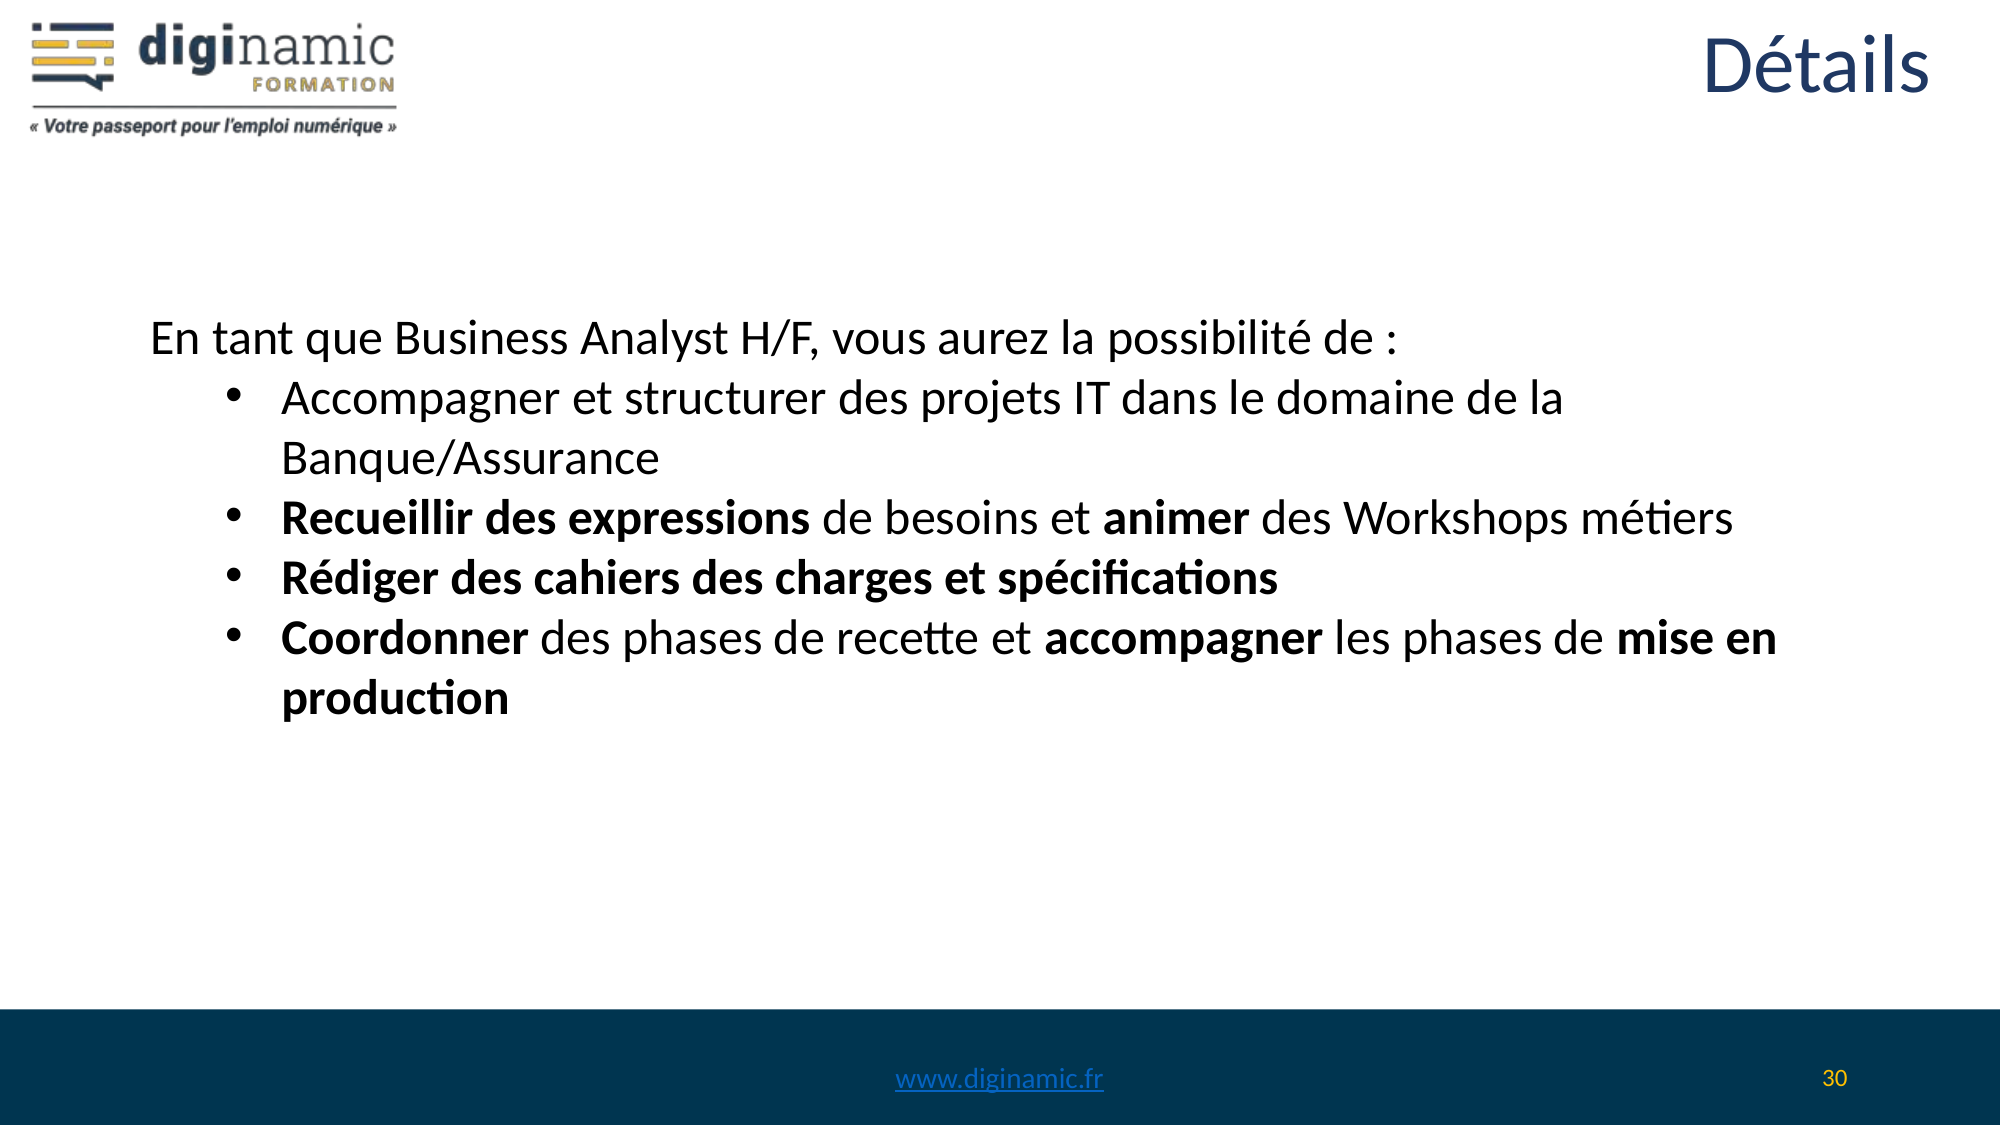

# Détails
En tant que Business Analyst H/F, vous aurez la possibilité de :
Accompagner et structurer des projets IT dans le domaine de la Banque/Assurance
Recueillir des expressions de besoins et animer des Workshops métiers
Rédiger des cahiers des charges et spécifications
Coordonner des phases de recette et accompagner les phases de mise en production
www.diginamic.fr
30